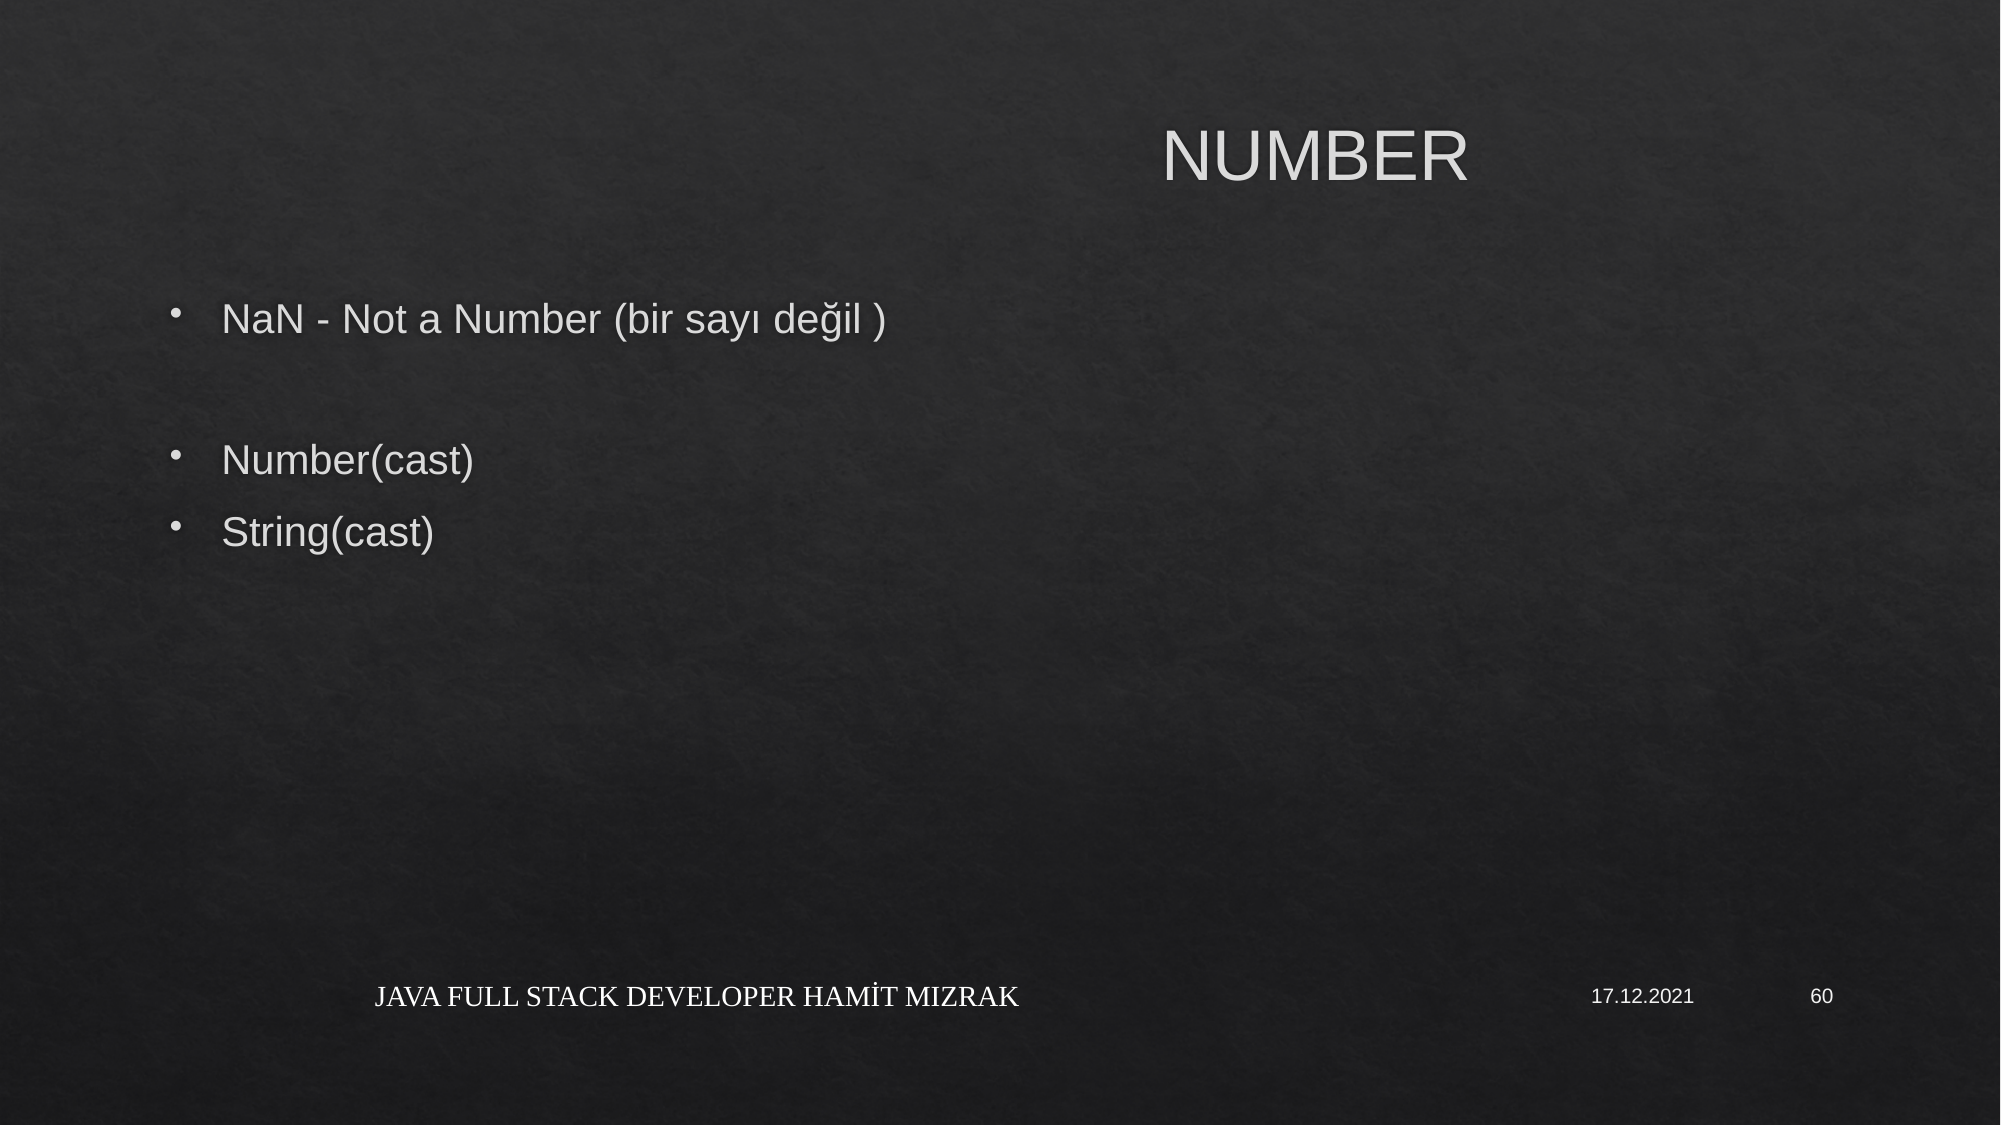

# NUMBER
NaN - Not a Number (bir sayı değil )

Number(cast)
String(cast)

JAVA FULL STACK DEVELOPER HAMİT MIZRAK
17.12.2021
60